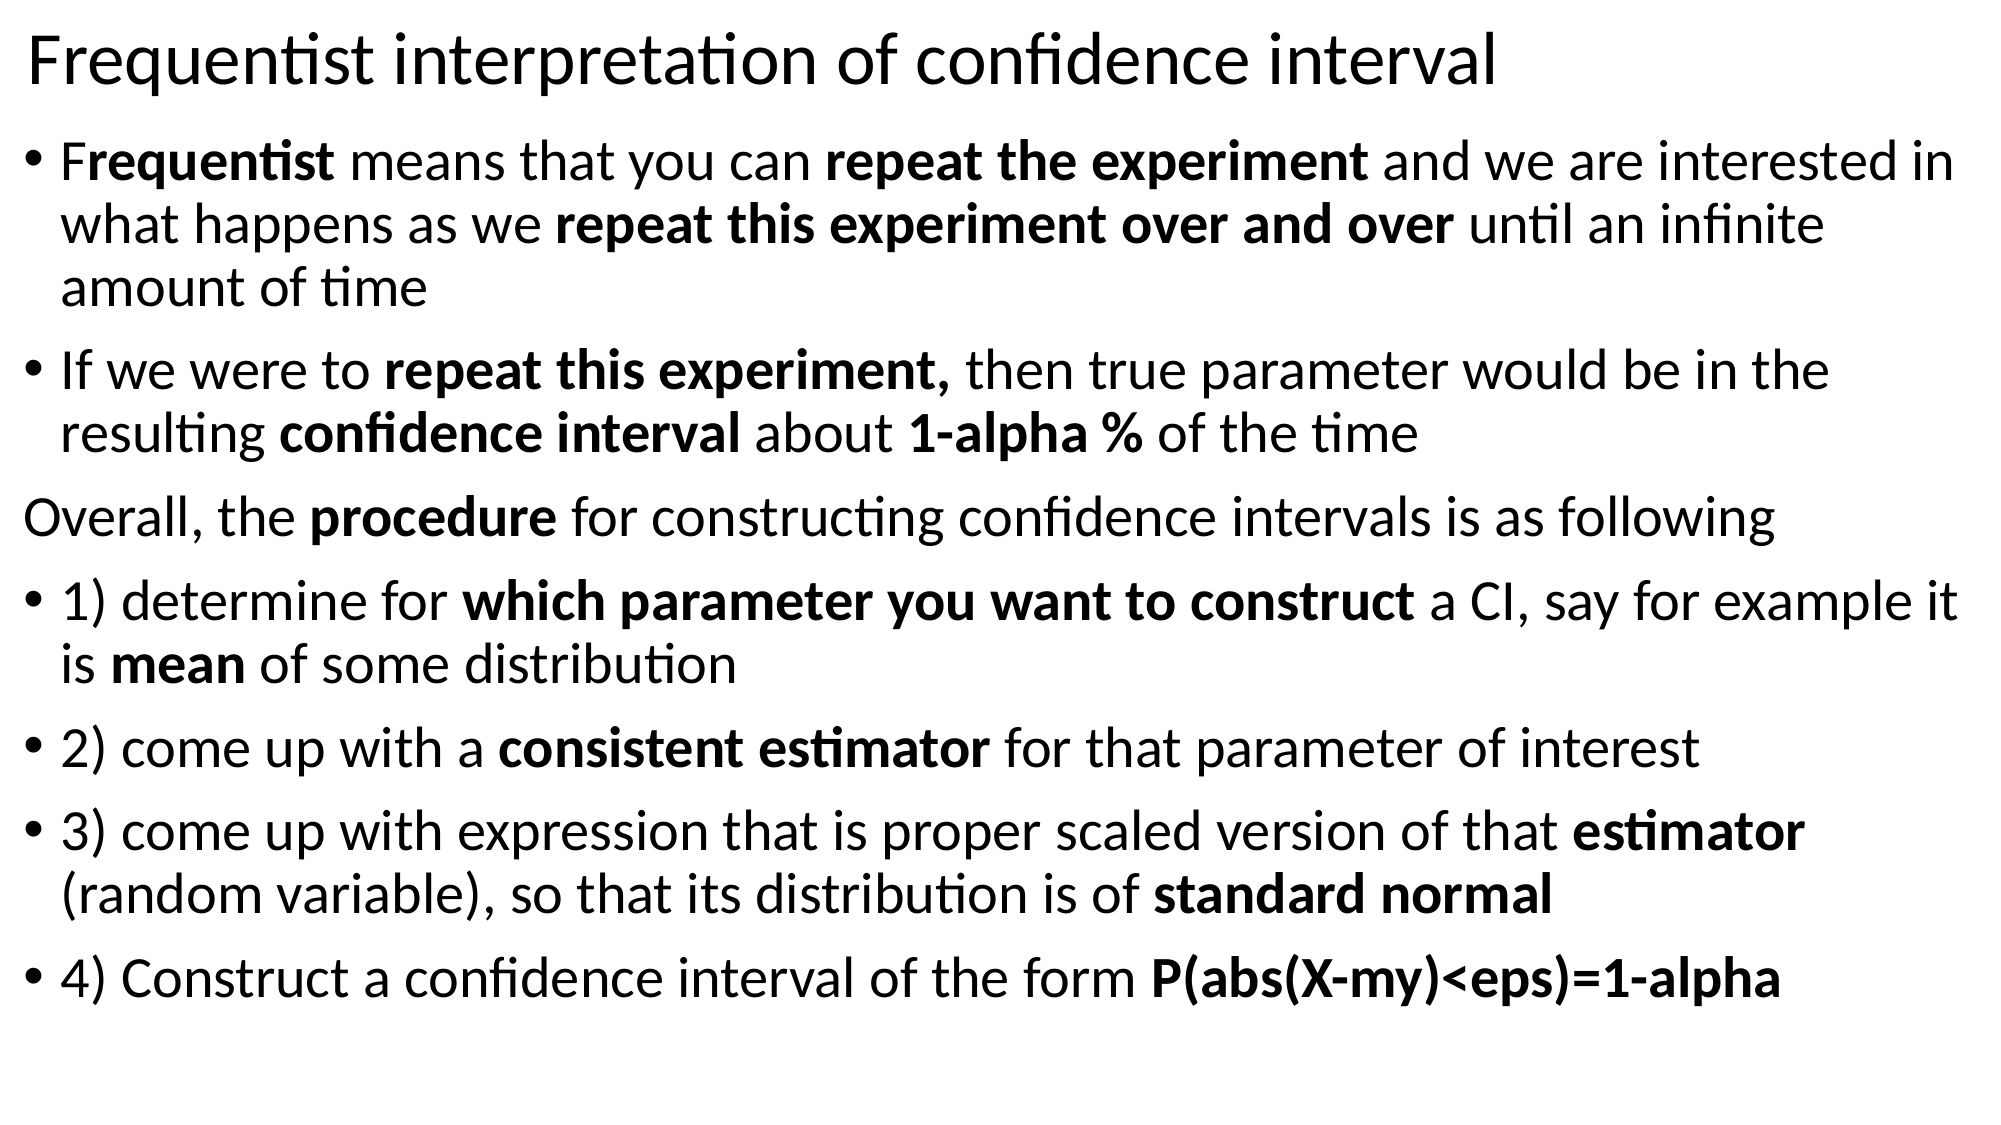

# Frequentist interpretation of confidence interval
Frequentist means that you can repeat the experiment and we are interested in what happens as we repeat this experiment over and over until an infinite amount of time
If we were to repeat this experiment, then true parameter would be in the resulting confidence interval about 1-alpha % of the time
Overall, the procedure for constructing confidence intervals is as following
1) determine for which parameter you want to construct a CI, say for example it is mean of some distribution
2) come up with a consistent estimator for that parameter of interest
3) come up with expression that is proper scaled version of that estimator (random variable), so that its distribution is of standard normal
4) Construct a confidence interval of the form P(abs(X-my)<eps)=1-alpha